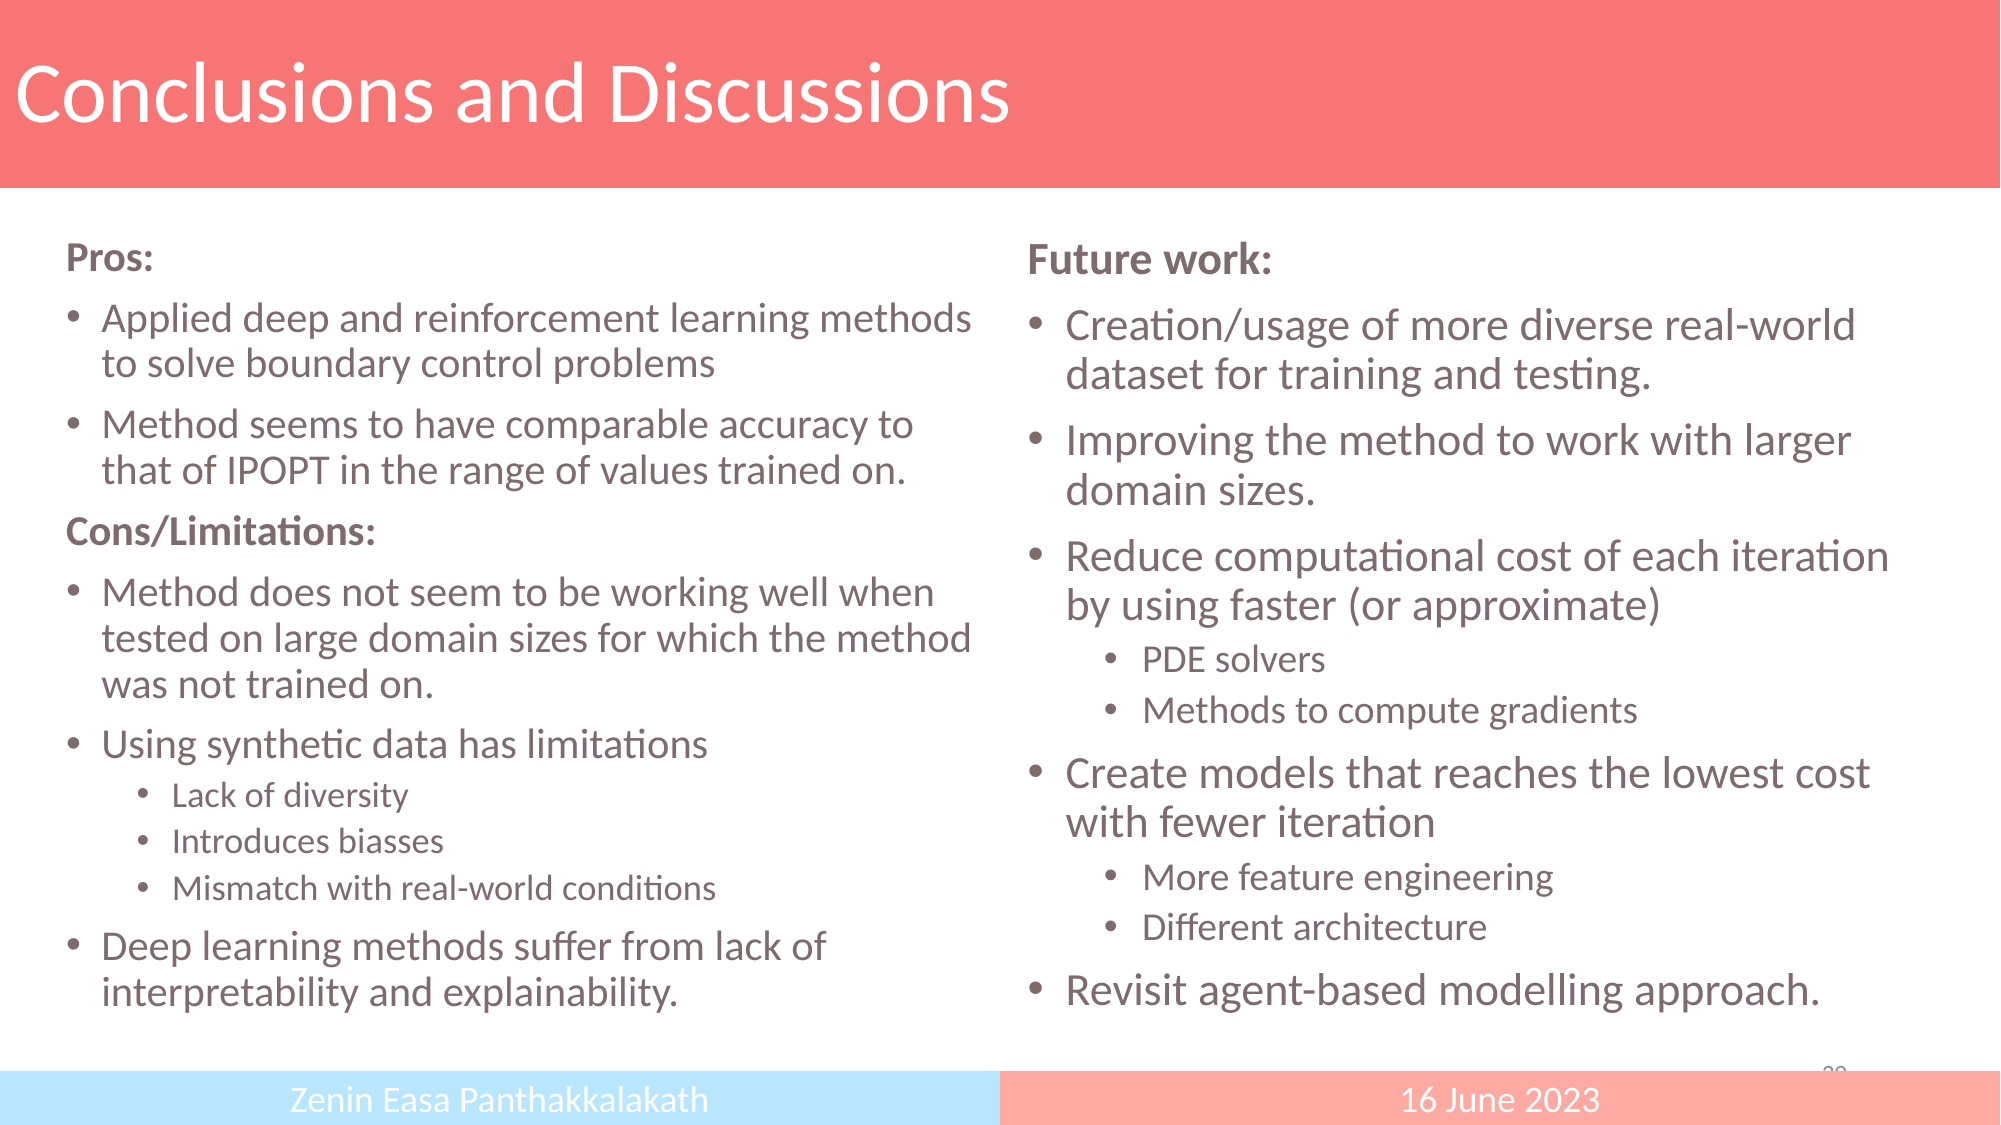

Conclusions and Discussions
Pros:
Applied deep and reinforcement learning methods to solve boundary control problems
Method seems to have comparable accuracy to that of IPOPT in the range of values trained on.
Cons/Limitations:
Method does not seem to be working well when tested on large domain sizes for which the method was not trained on.
Using synthetic data has limitations
Lack of diversity
Introduces biasses
Mismatch with real-world conditions
Deep learning methods suffer from lack of interpretability and explainability.

Future work:
Creation/usage of more diverse real-world dataset for training and testing.
Improving the method to work with larger domain sizes.
Reduce computational cost of each iteration by using faster (or approximate)
PDE solvers
Methods to compute gradients
Create models that reaches the lowest cost with fewer iteration
More feature engineering
Different architecture
Revisit agent-based modelling approach.

30
Zenin Easa Panthakkalakath
16 June 2023